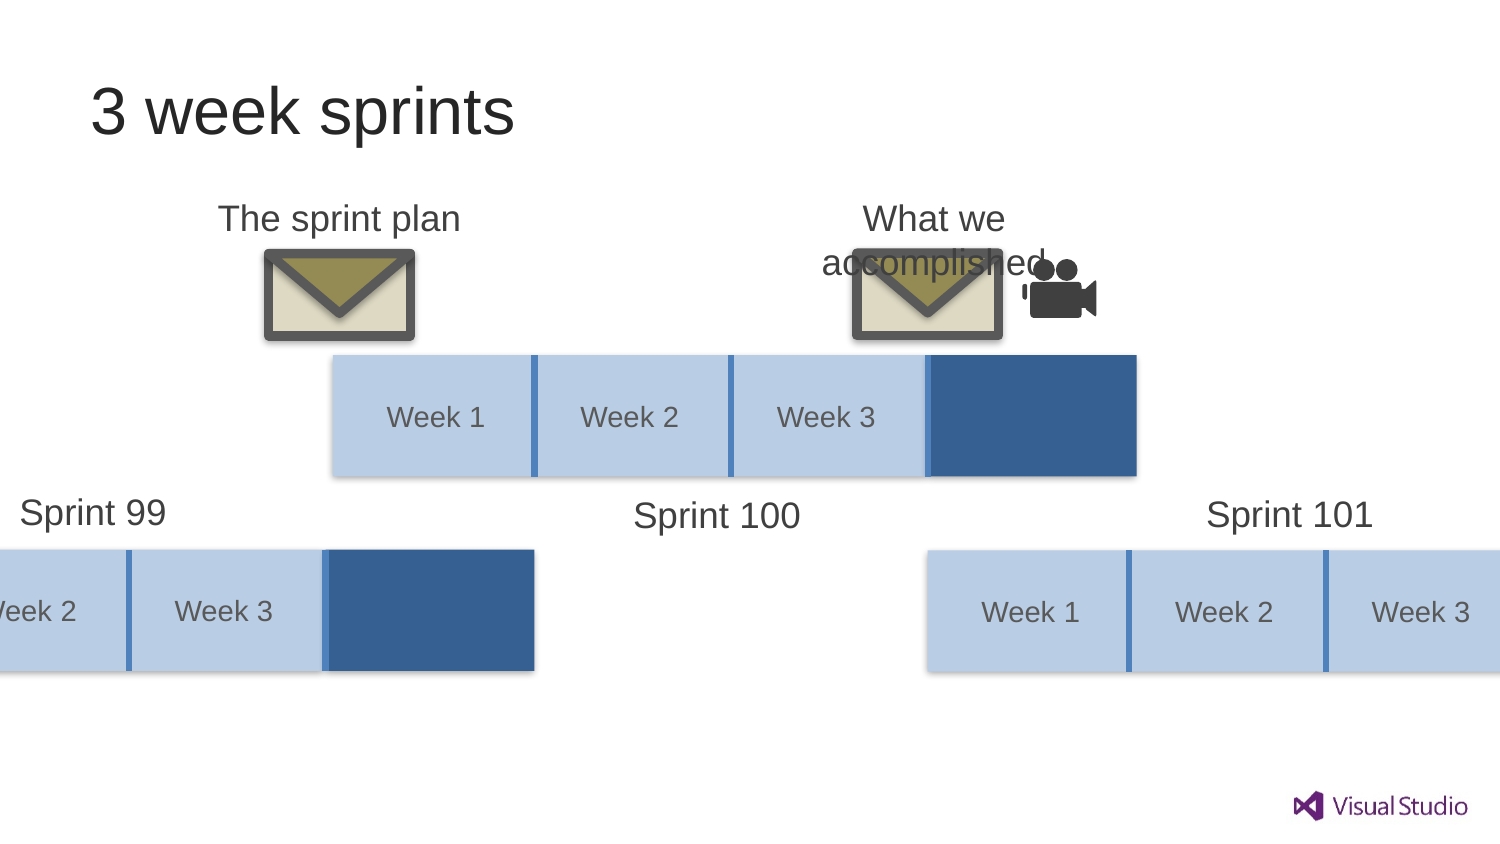

# 3 week sprints
The sprint plan

What we accomplished

Week 1
Week 2
Week 3
Sprint 99
Sprint 101
Sprint 100

Week 1
Week 2
Week 3
Week 1
Week 2
Week 3